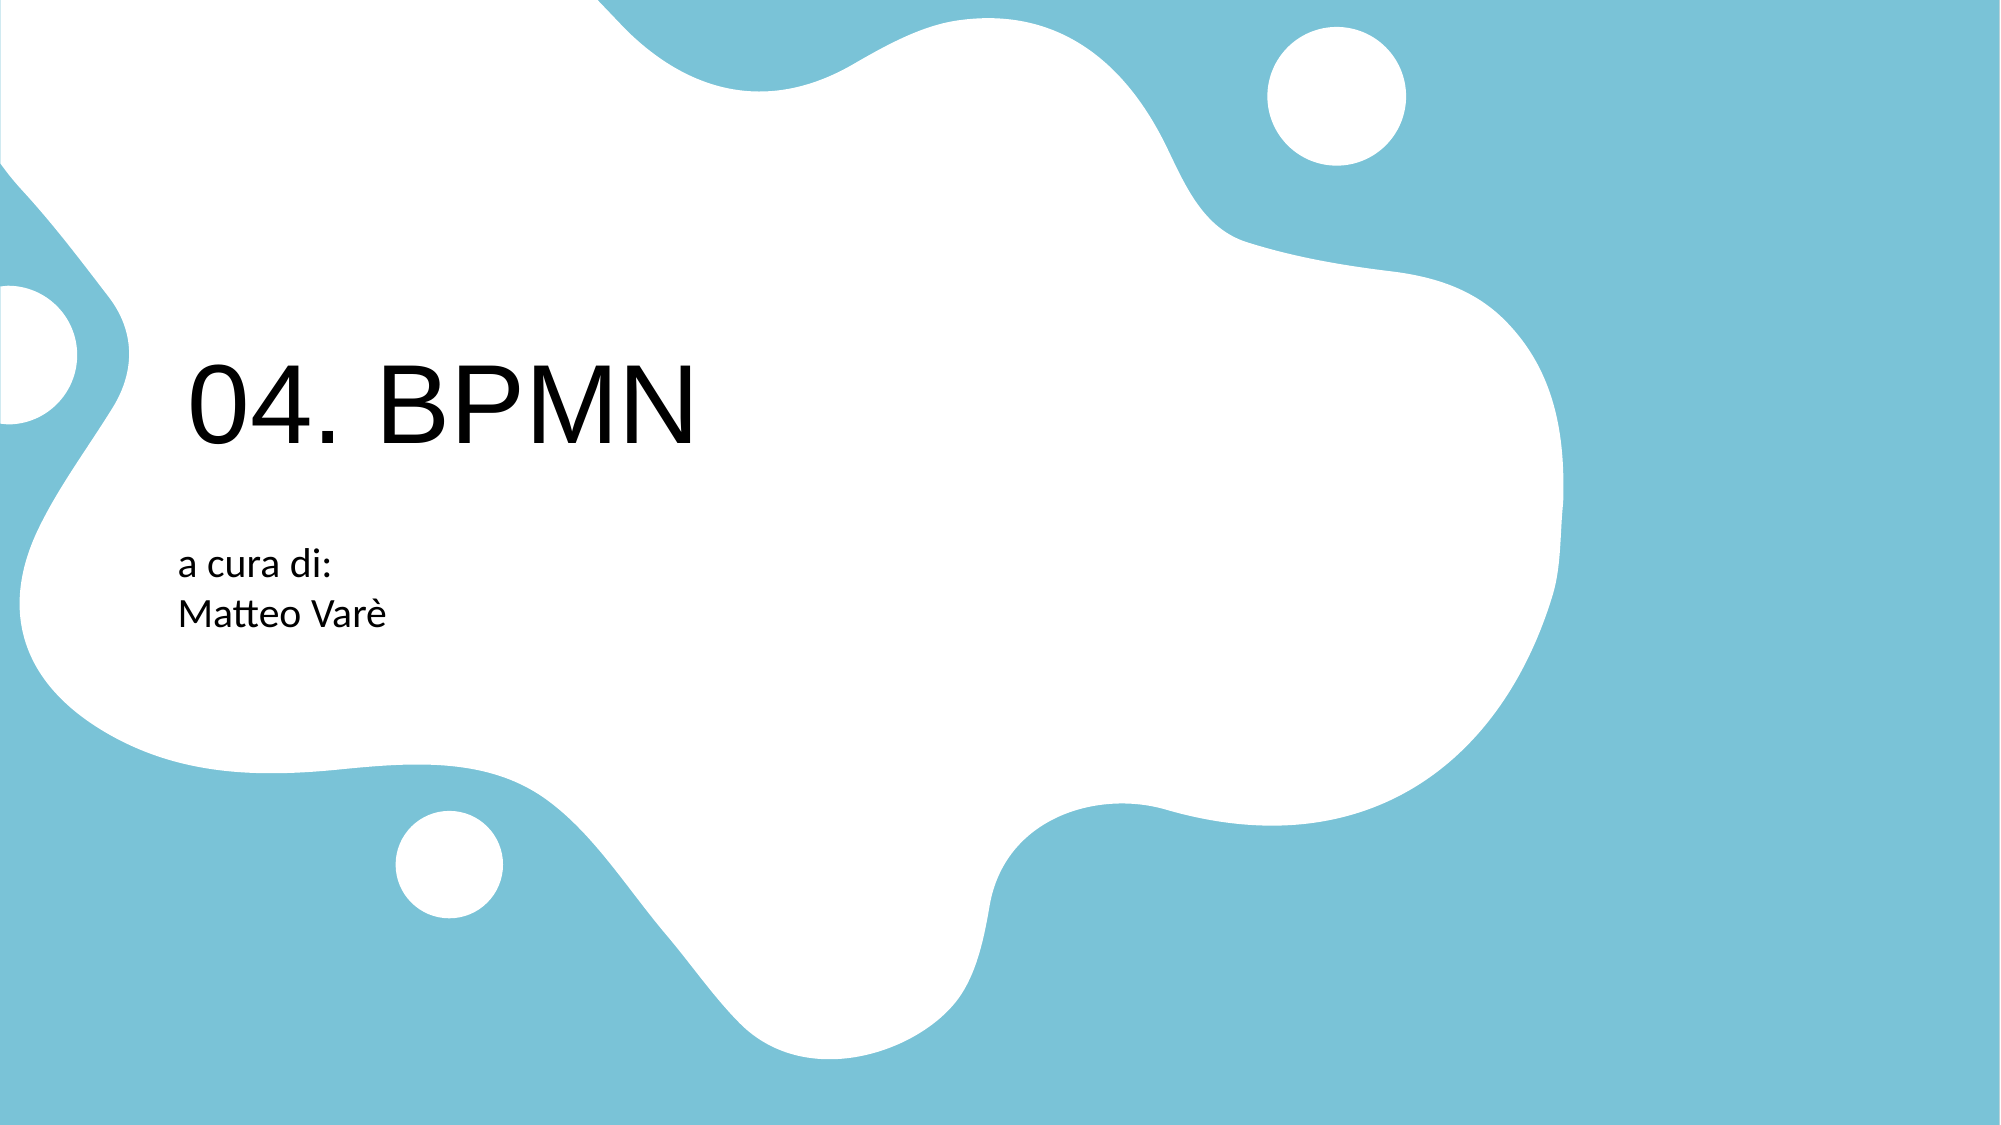

# 04. BPMN
a cura di:
Matteo Varè